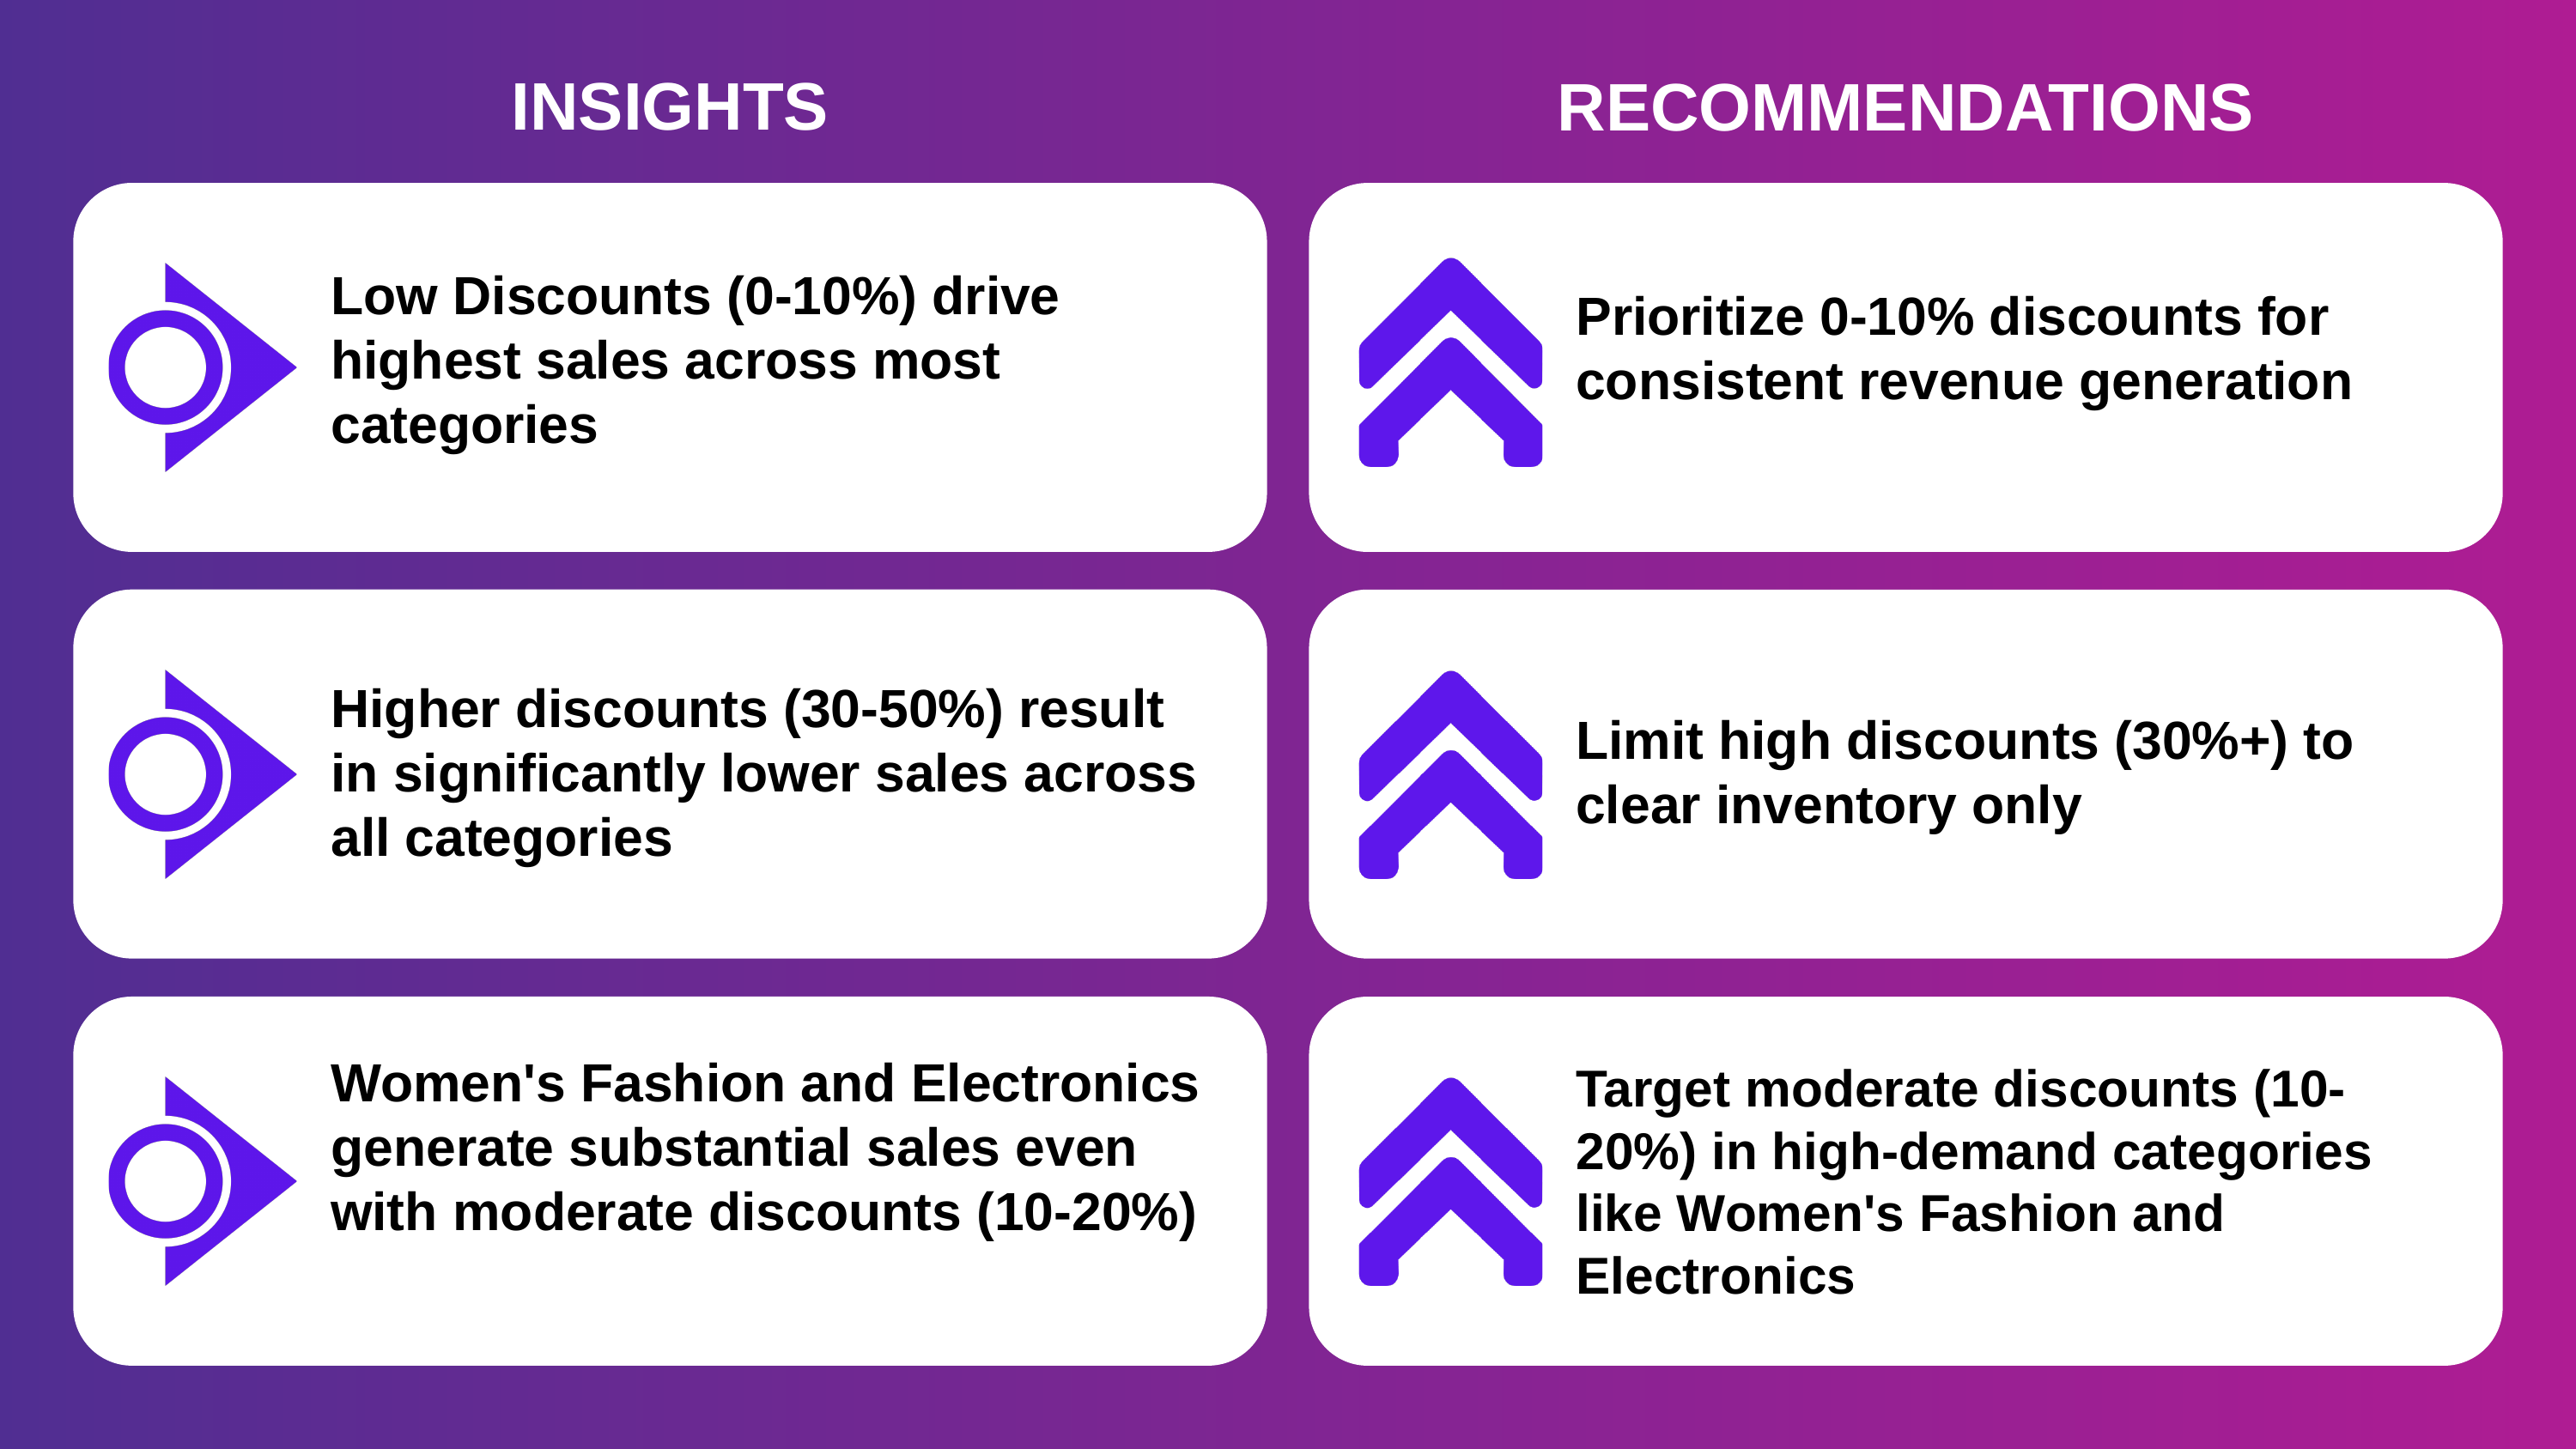

INSIGHTS
RECOMMENDATIONS

Low Discounts (0-10%) drive highest sales across most categories

Prioritize 0-10% discounts for consistent revenue generation

Higher discounts (30-50%) result in significantly lower sales across all categories
Limit high discounts (30%+) to clear inventory only

Women's Fashion and Electronics generate substantial sales even with moderate discounts (10-20%)
Target moderate discounts (10-20%) in high-demand categories like Women's Fashion and Electronics